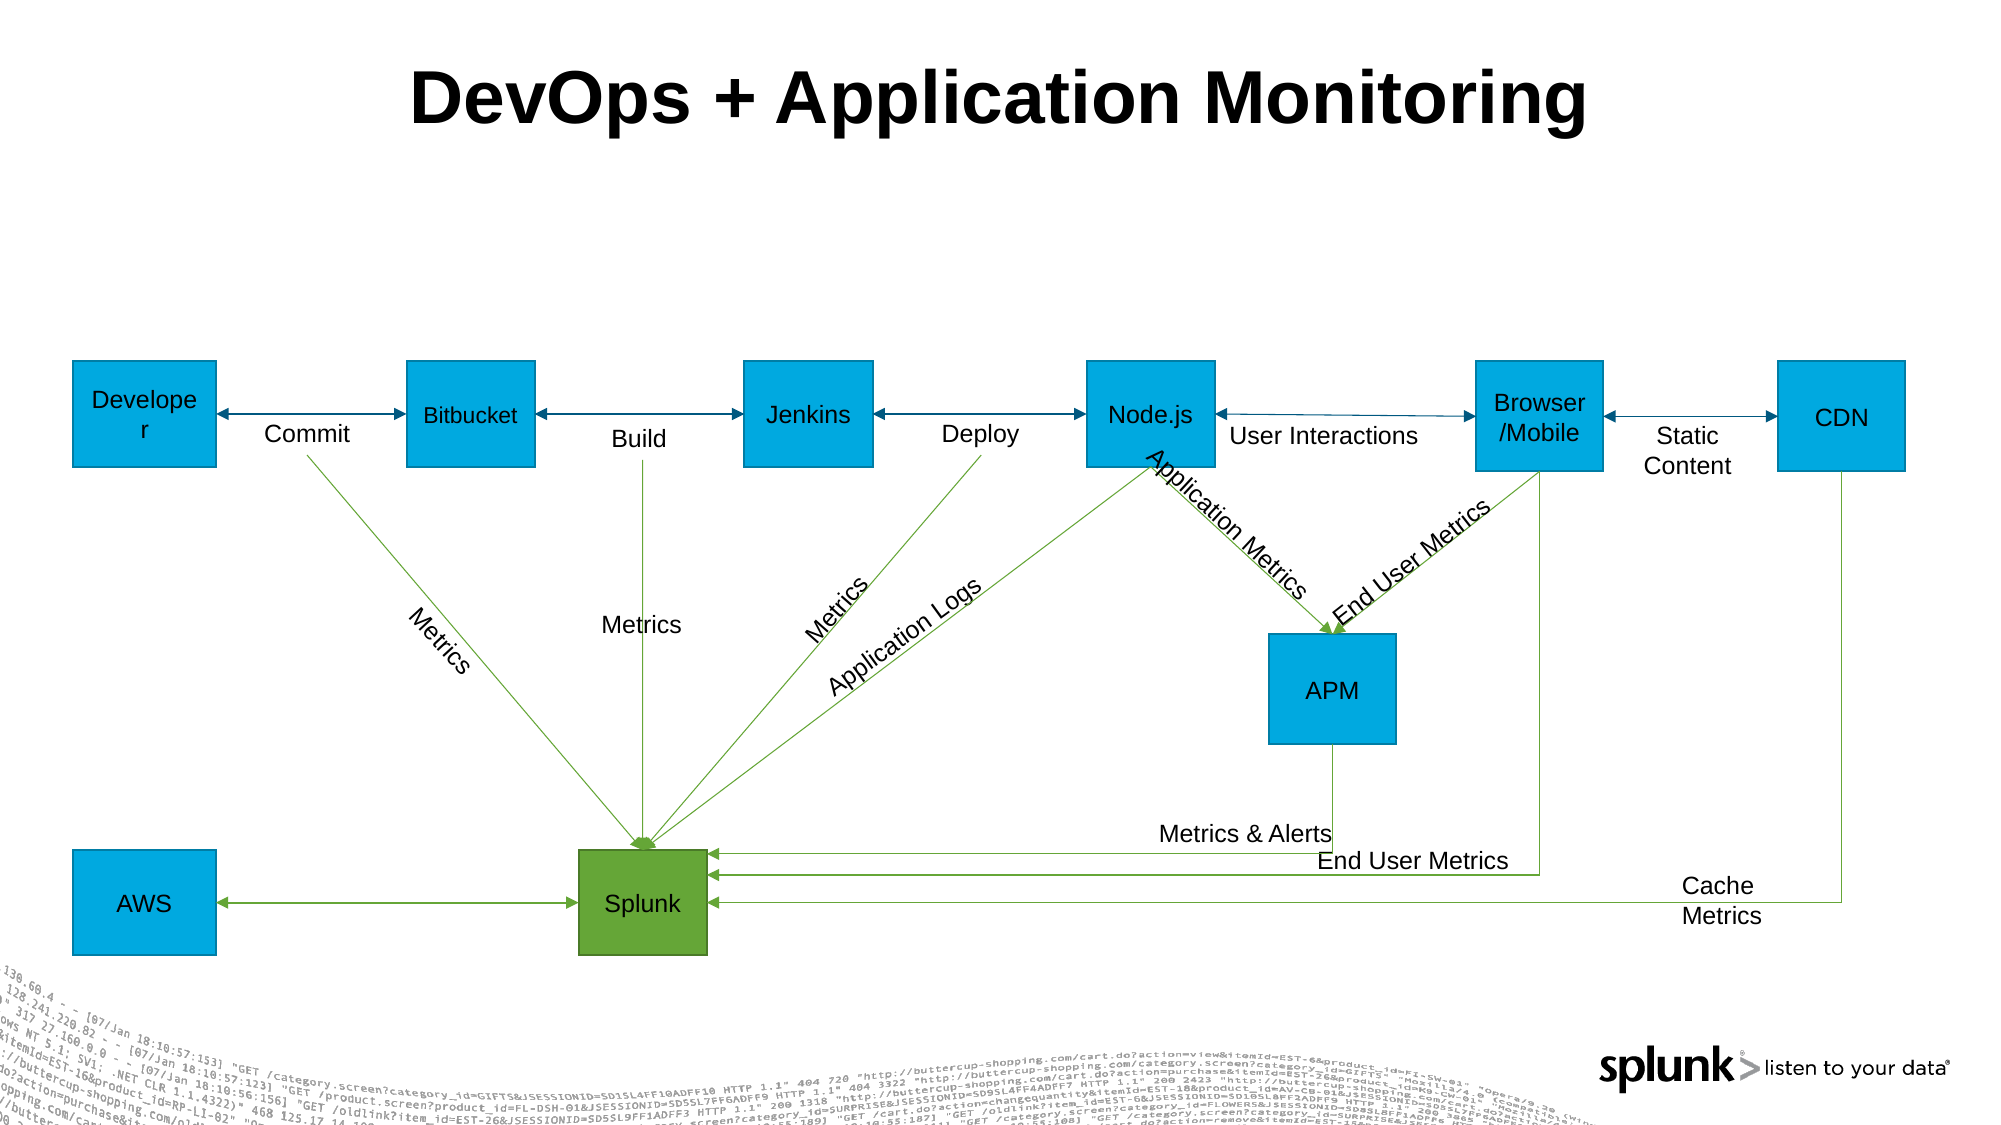

# DevOps + Application Monitoring
Developer
Bitbucket
Jenkins
Node.js
Browser/Mobile
CDN
Commit
Deploy
Static
Content
User Interactions
Build
Application Logs
Application Metrics
End User Metrics
End User Metrics
Cache  Metrics
Metrics
Metrics
Metrics
APM
Metrics & Alerts
AWS
Splunk